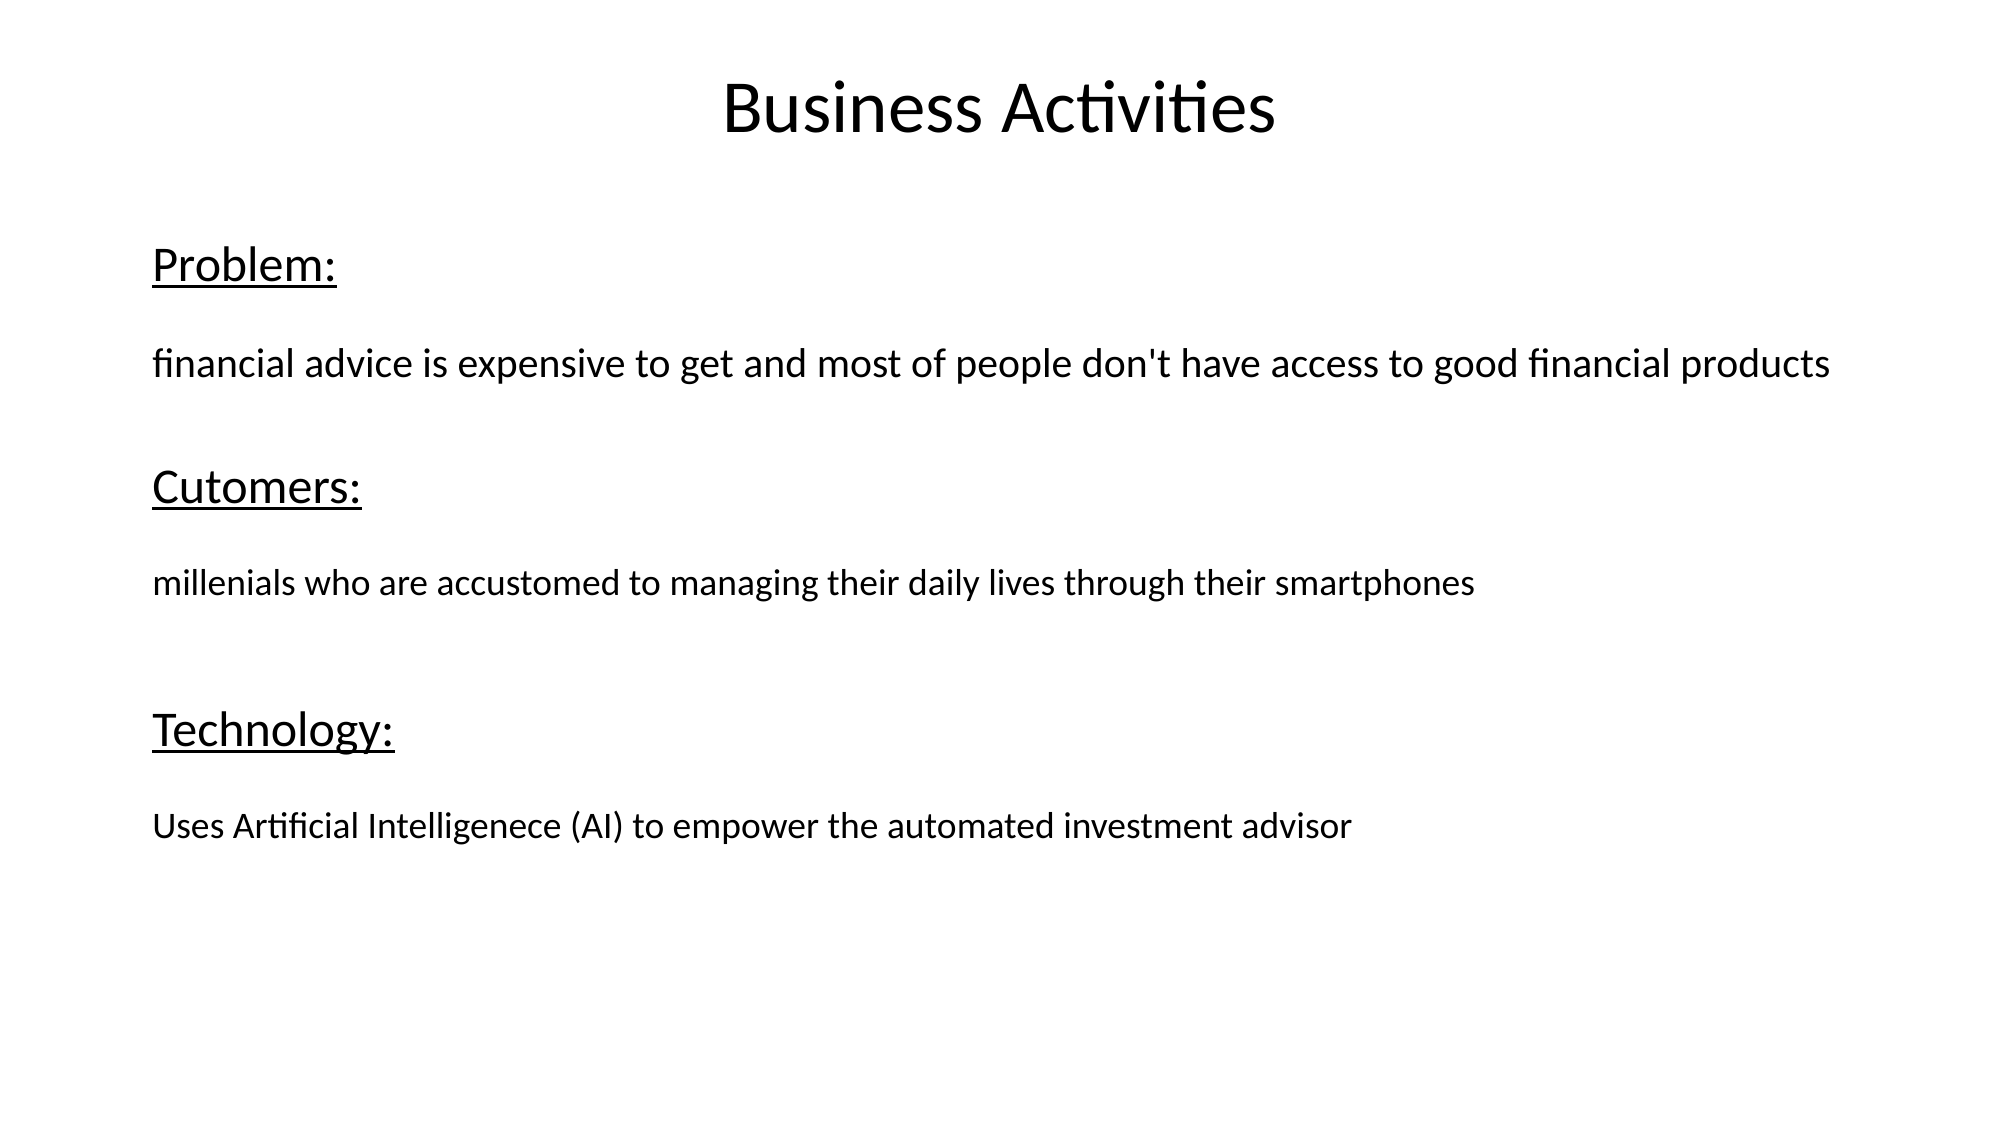

# Business Activities
Problem:

financial advice is expensive to get and most of people don't have access to good financial products
Cutomers:

millenials who are accustomed to managing their daily lives through their smartphones

Technology:

Uses Artificial Intelligenece (AI) to empower the automated investment advisor